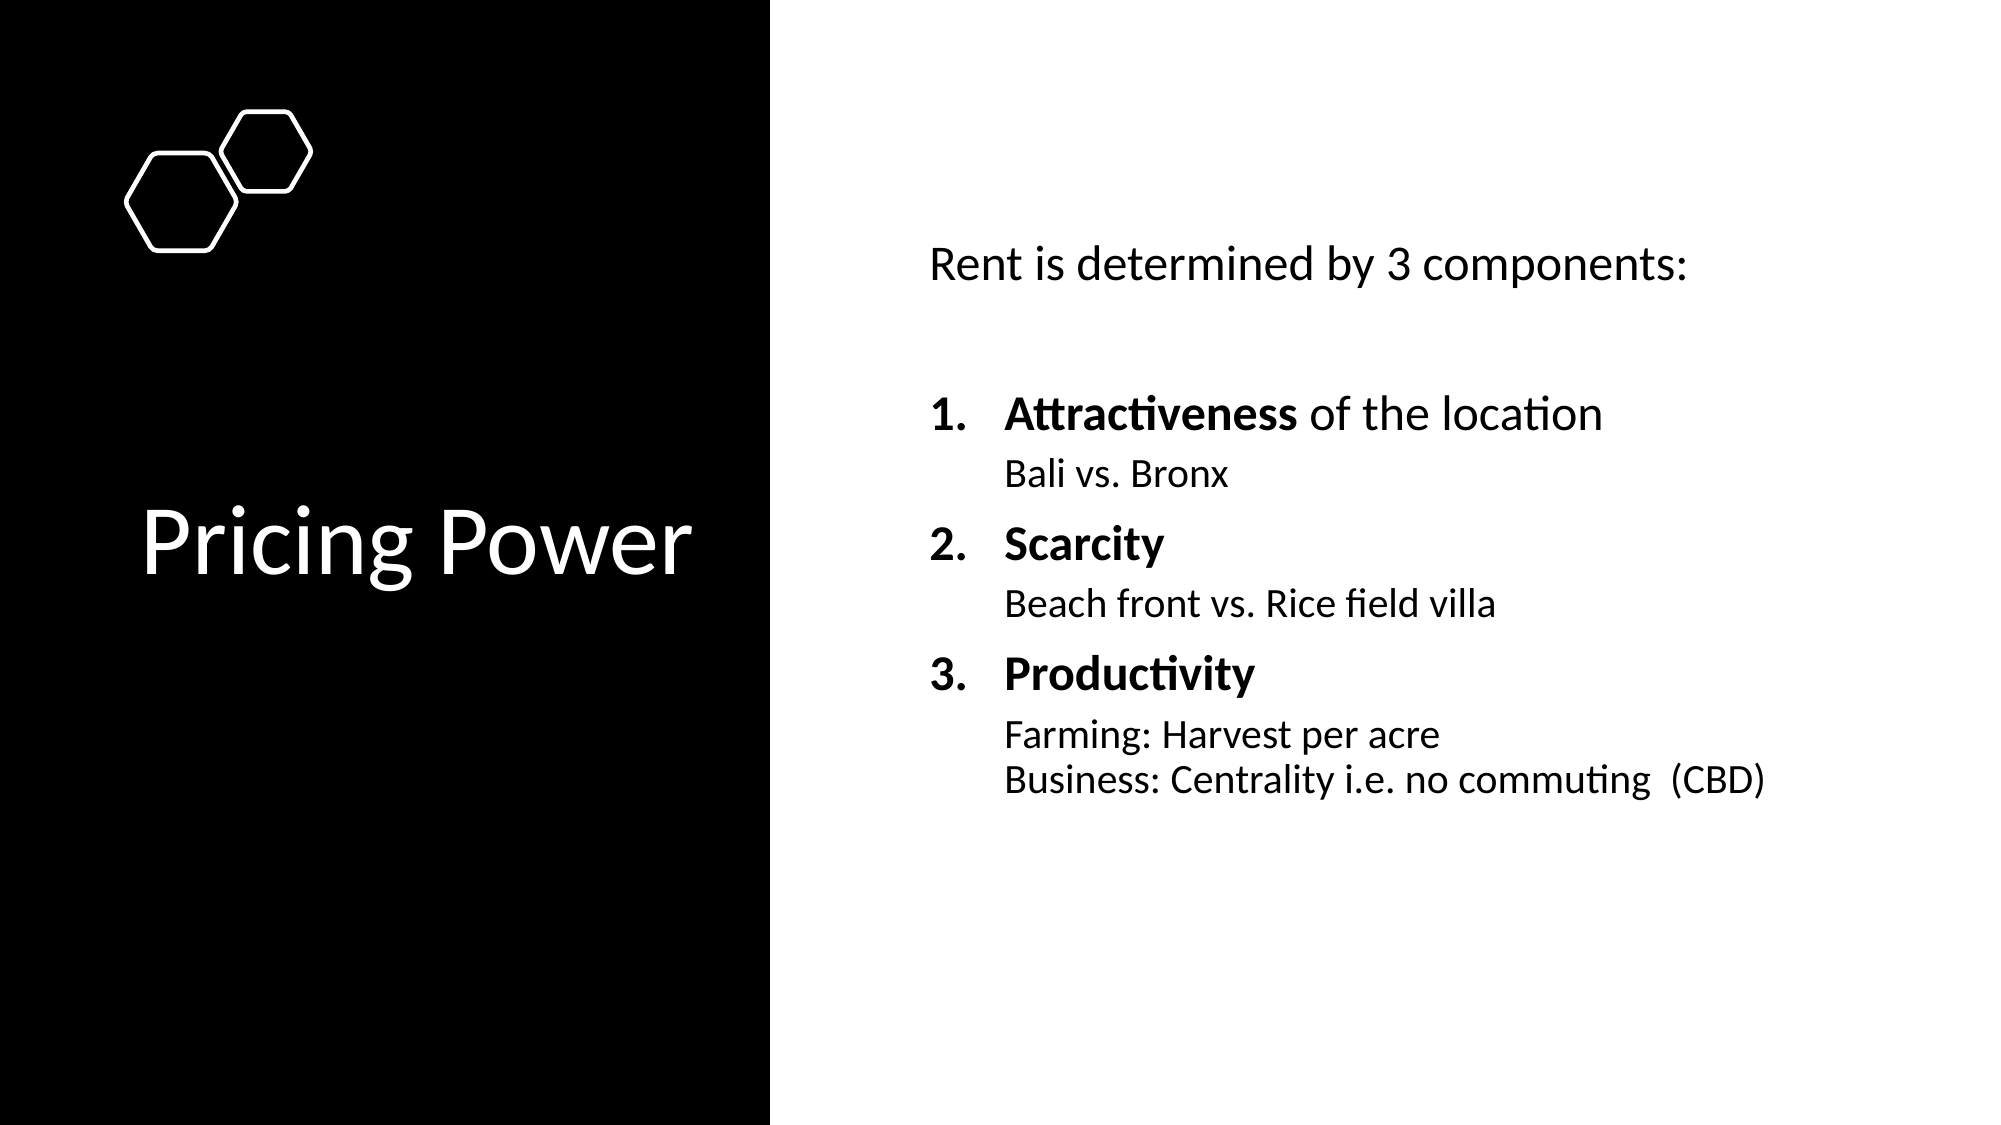

# Pricing Power
Rent is determined by 3 components:

Attractiveness of the location
Bali vs. Bronx
Scarcity
Beach front vs. Rice field villa
Productivity
Farming: Harvest per acre
Business: Centrality i.e. no commuting  (CBD)